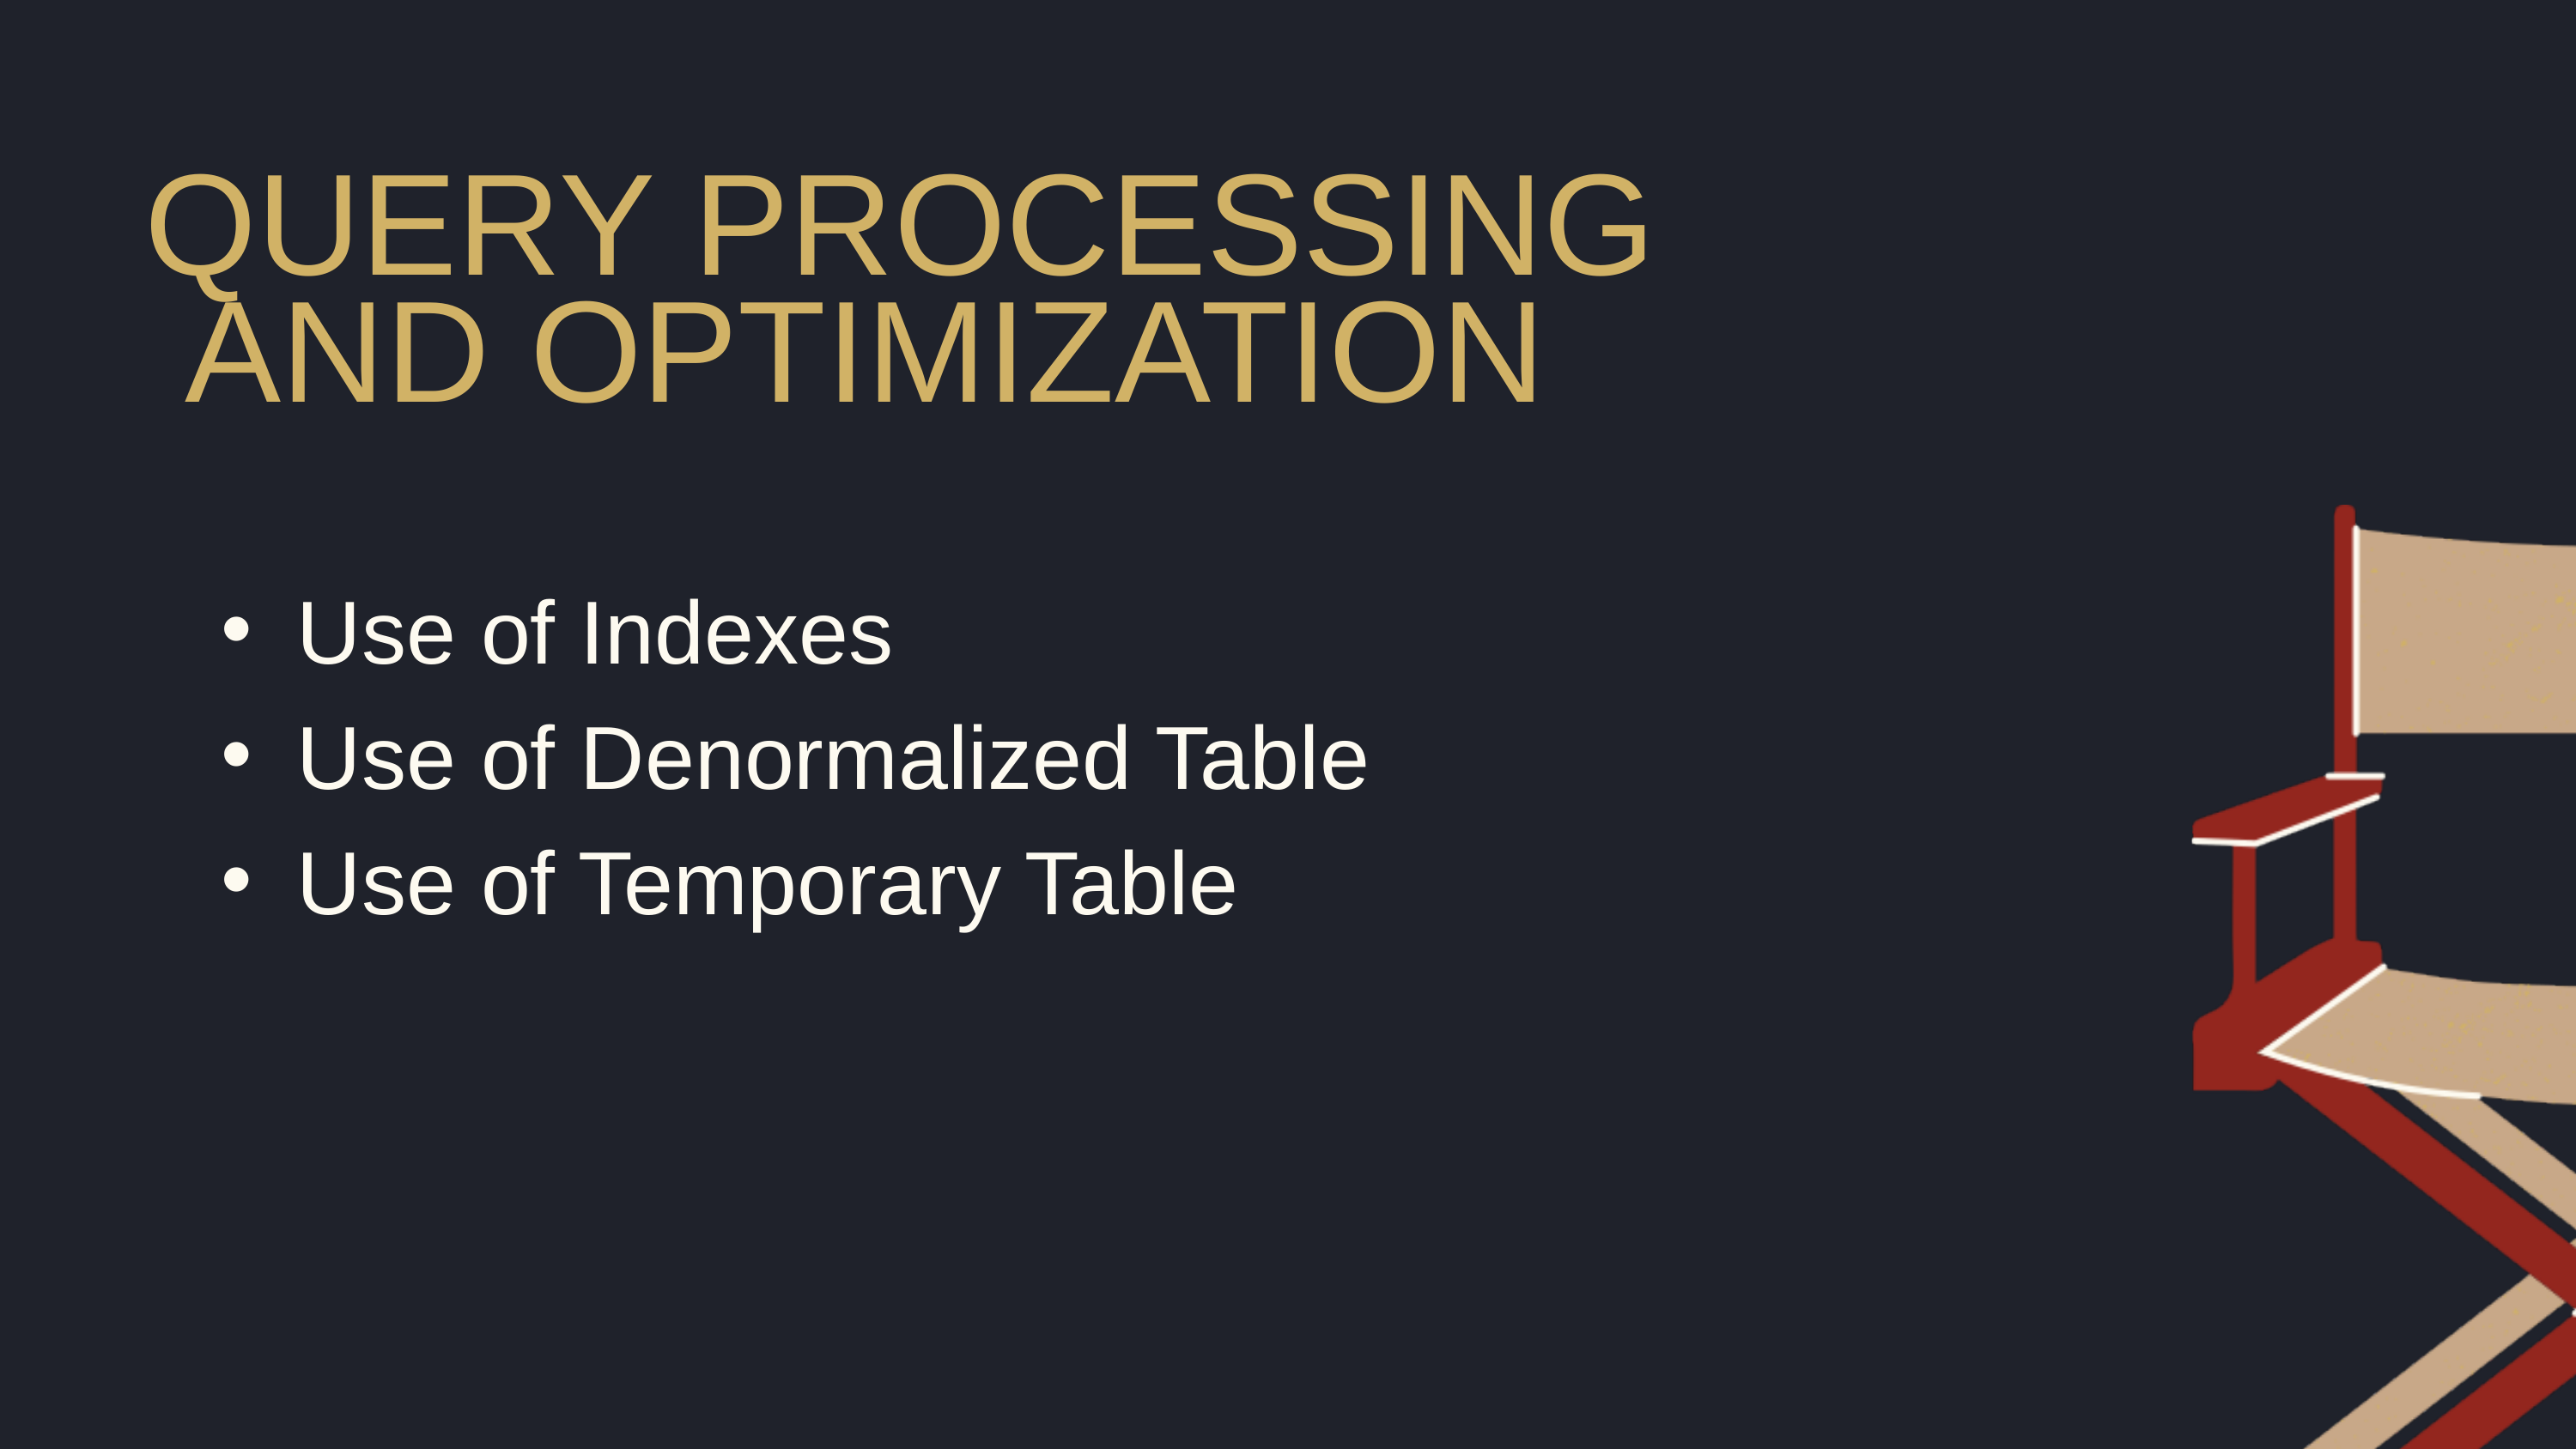

QUERY PROCESSING
 AND OPTIMIZATION

Use of Indexes
Use of Denormalized Table
Use of Temporary Table